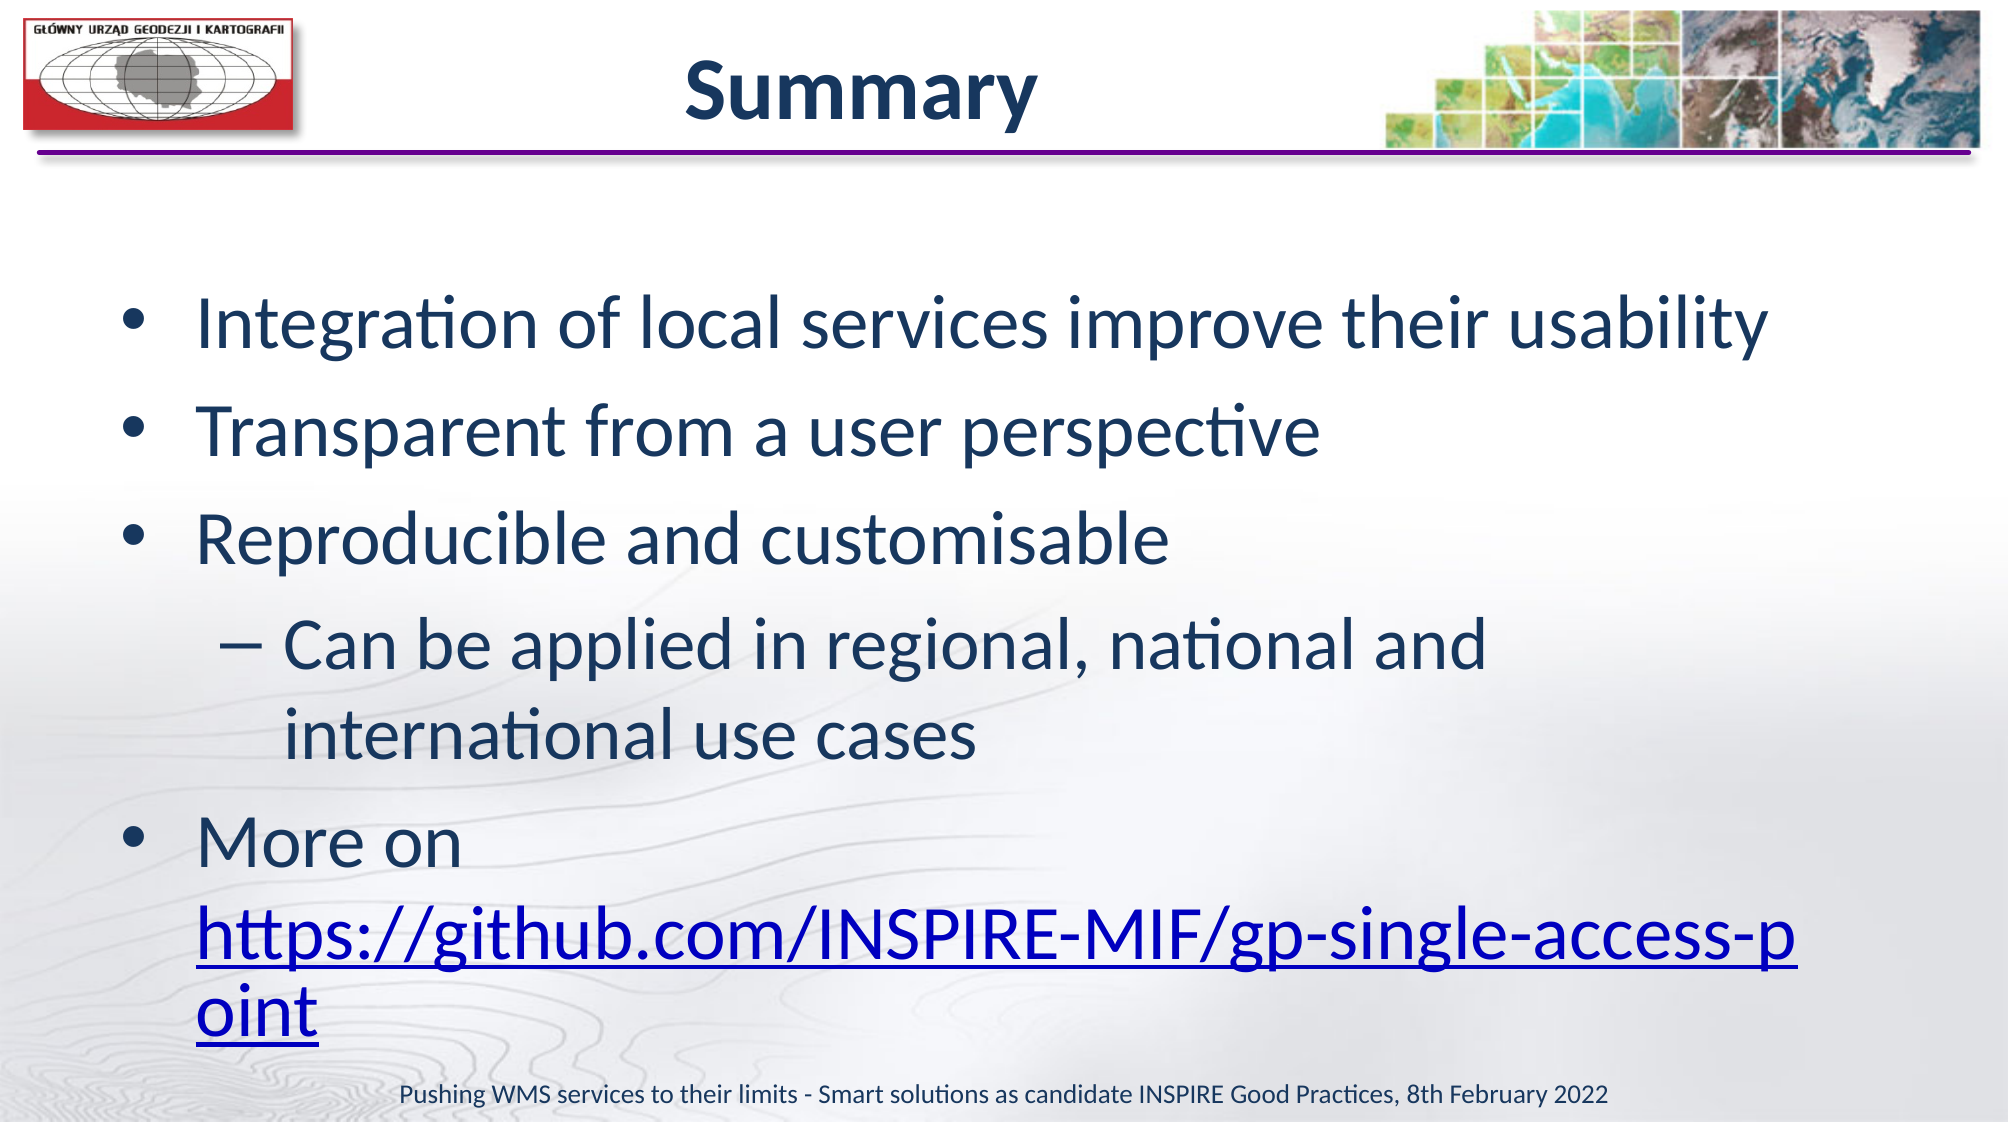

# Summary
Integration of local services improve their usability
Transparent from a user perspective
Reproducible and customisable
Can be applied in regional, national and international use cases
More on https://github.com/INSPIRE-MIF/gp-single-access-point
Pushing WMS services to their limits - Smart solutions as candidate INSPIRE Good Practices, 8th February 2022